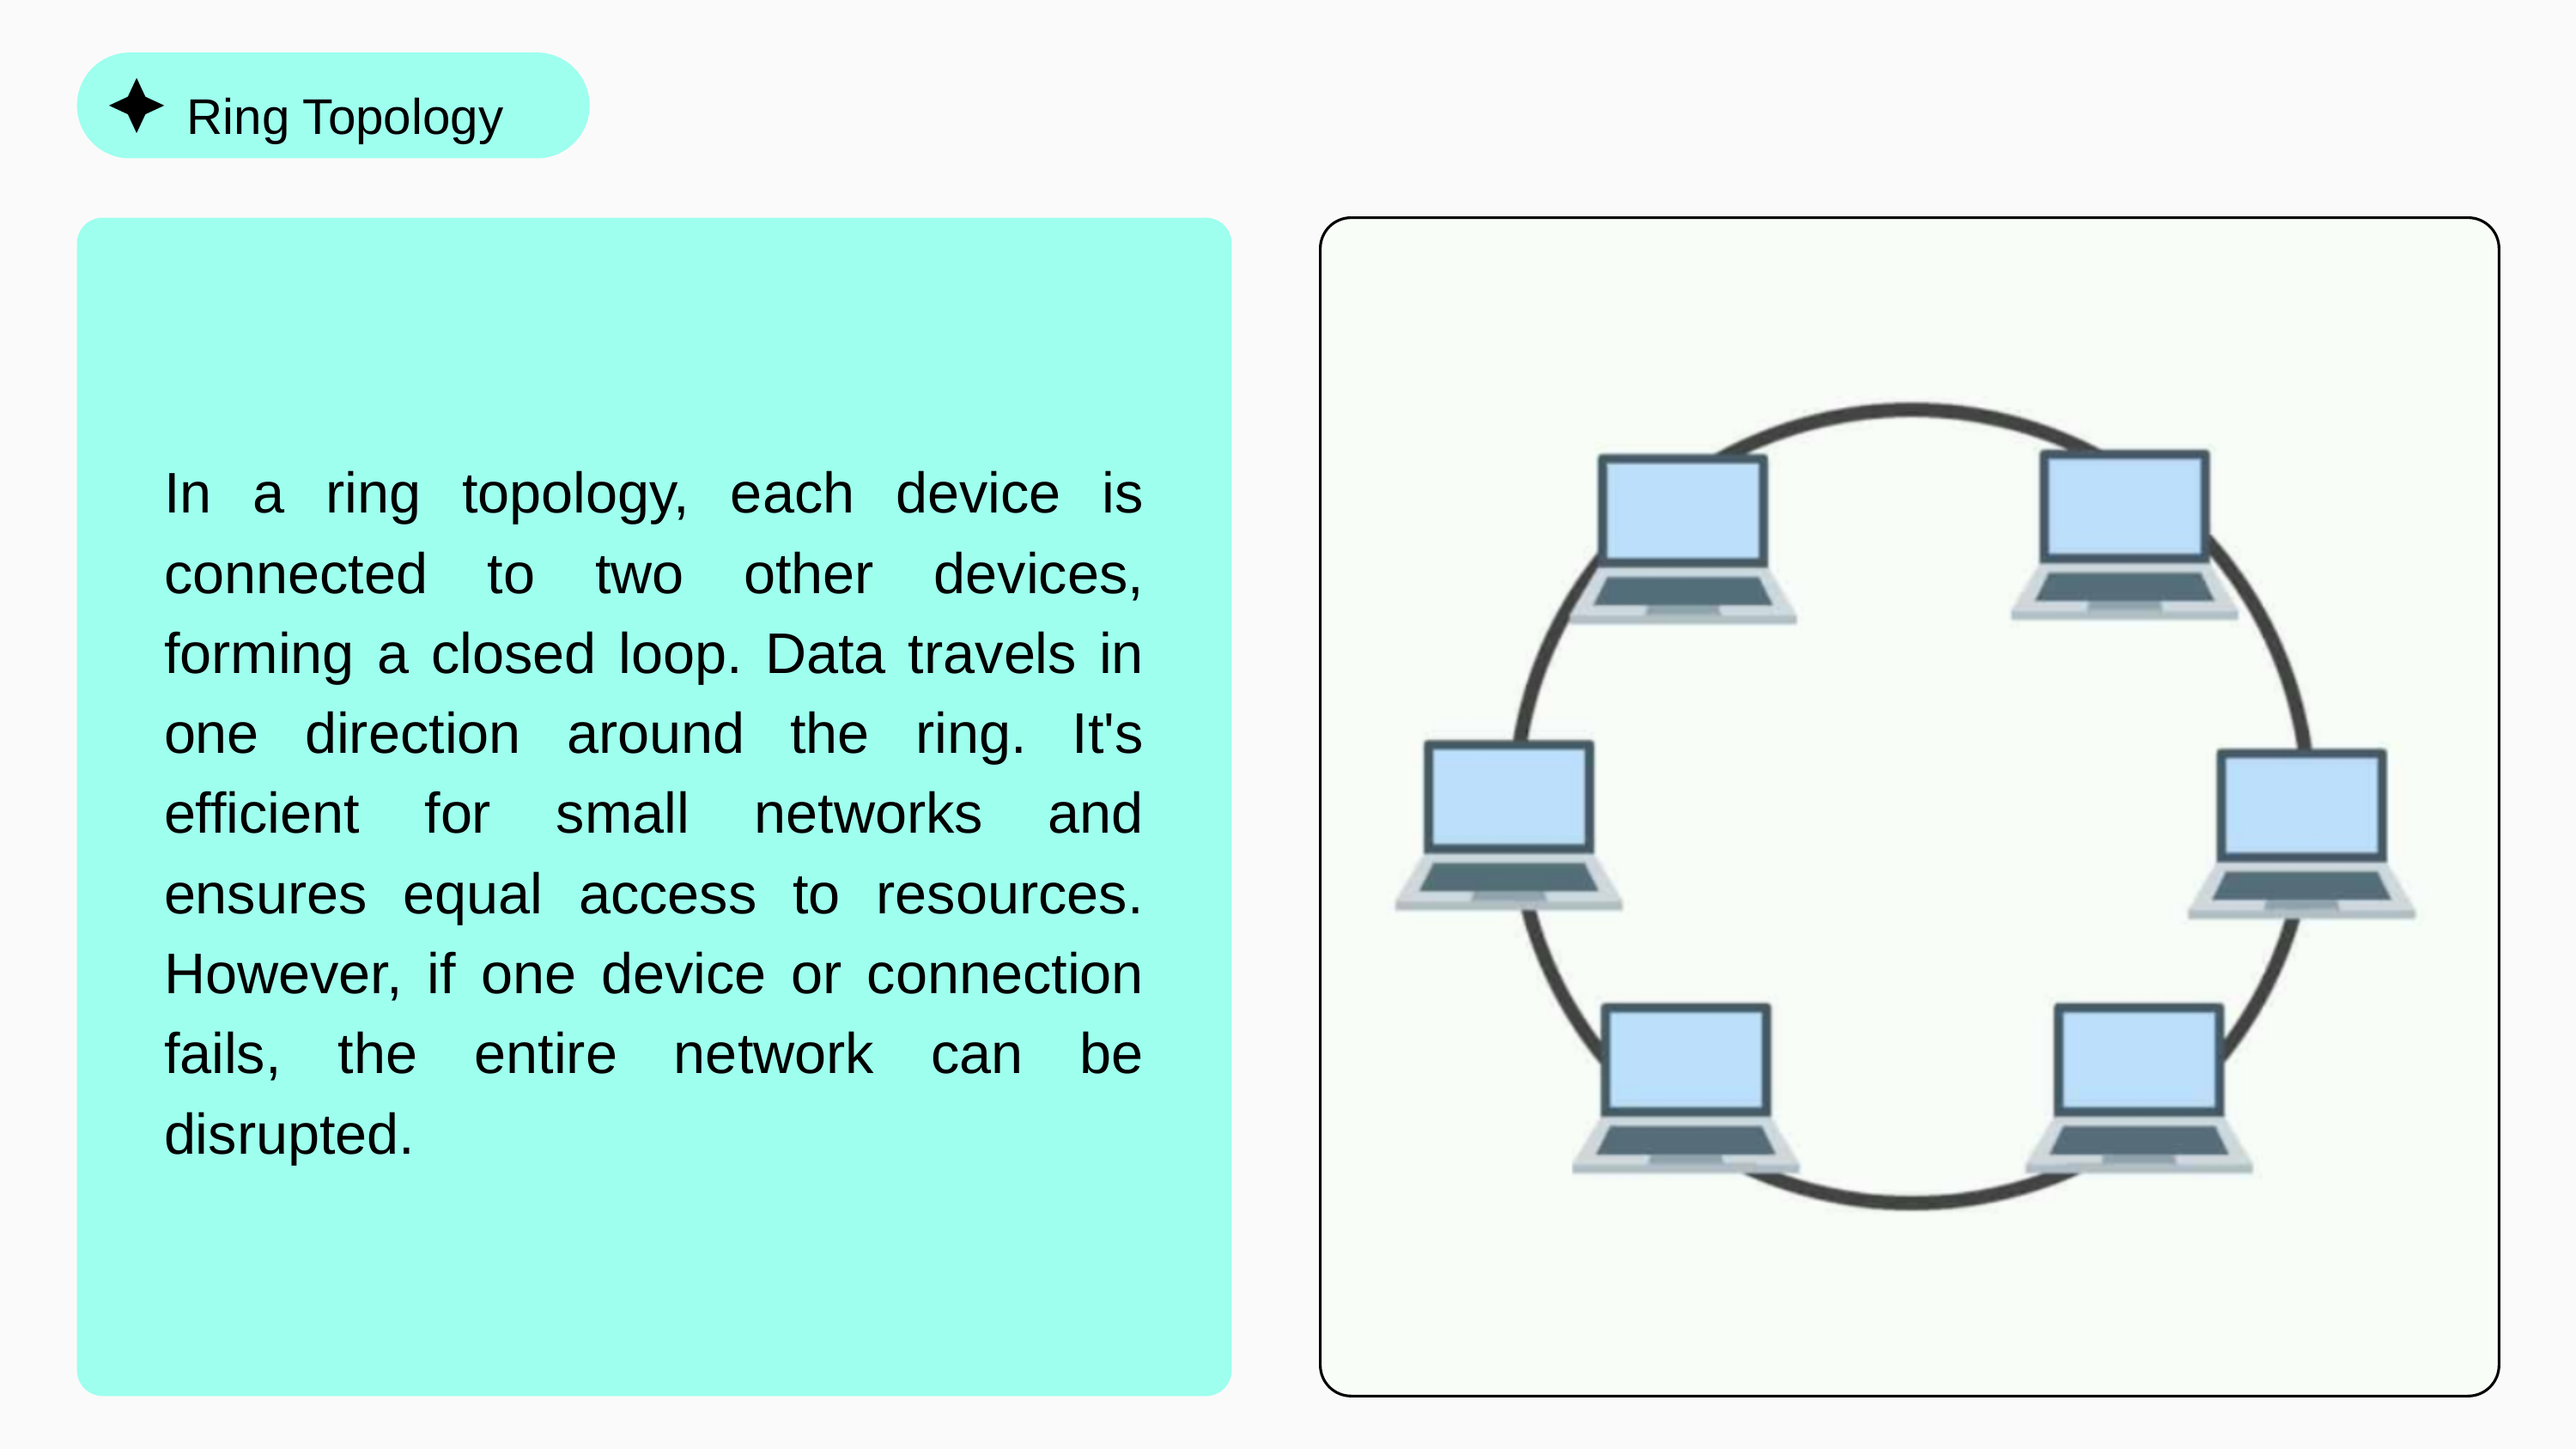

Ring Topology

In a ring topology, each device is connected to two other devices, forming a closed loop. Data travels in one direction around the ring. It's efficient for small networks and ensures equal access to resources. However, if one device or connection fails, the entire network can be disrupted.